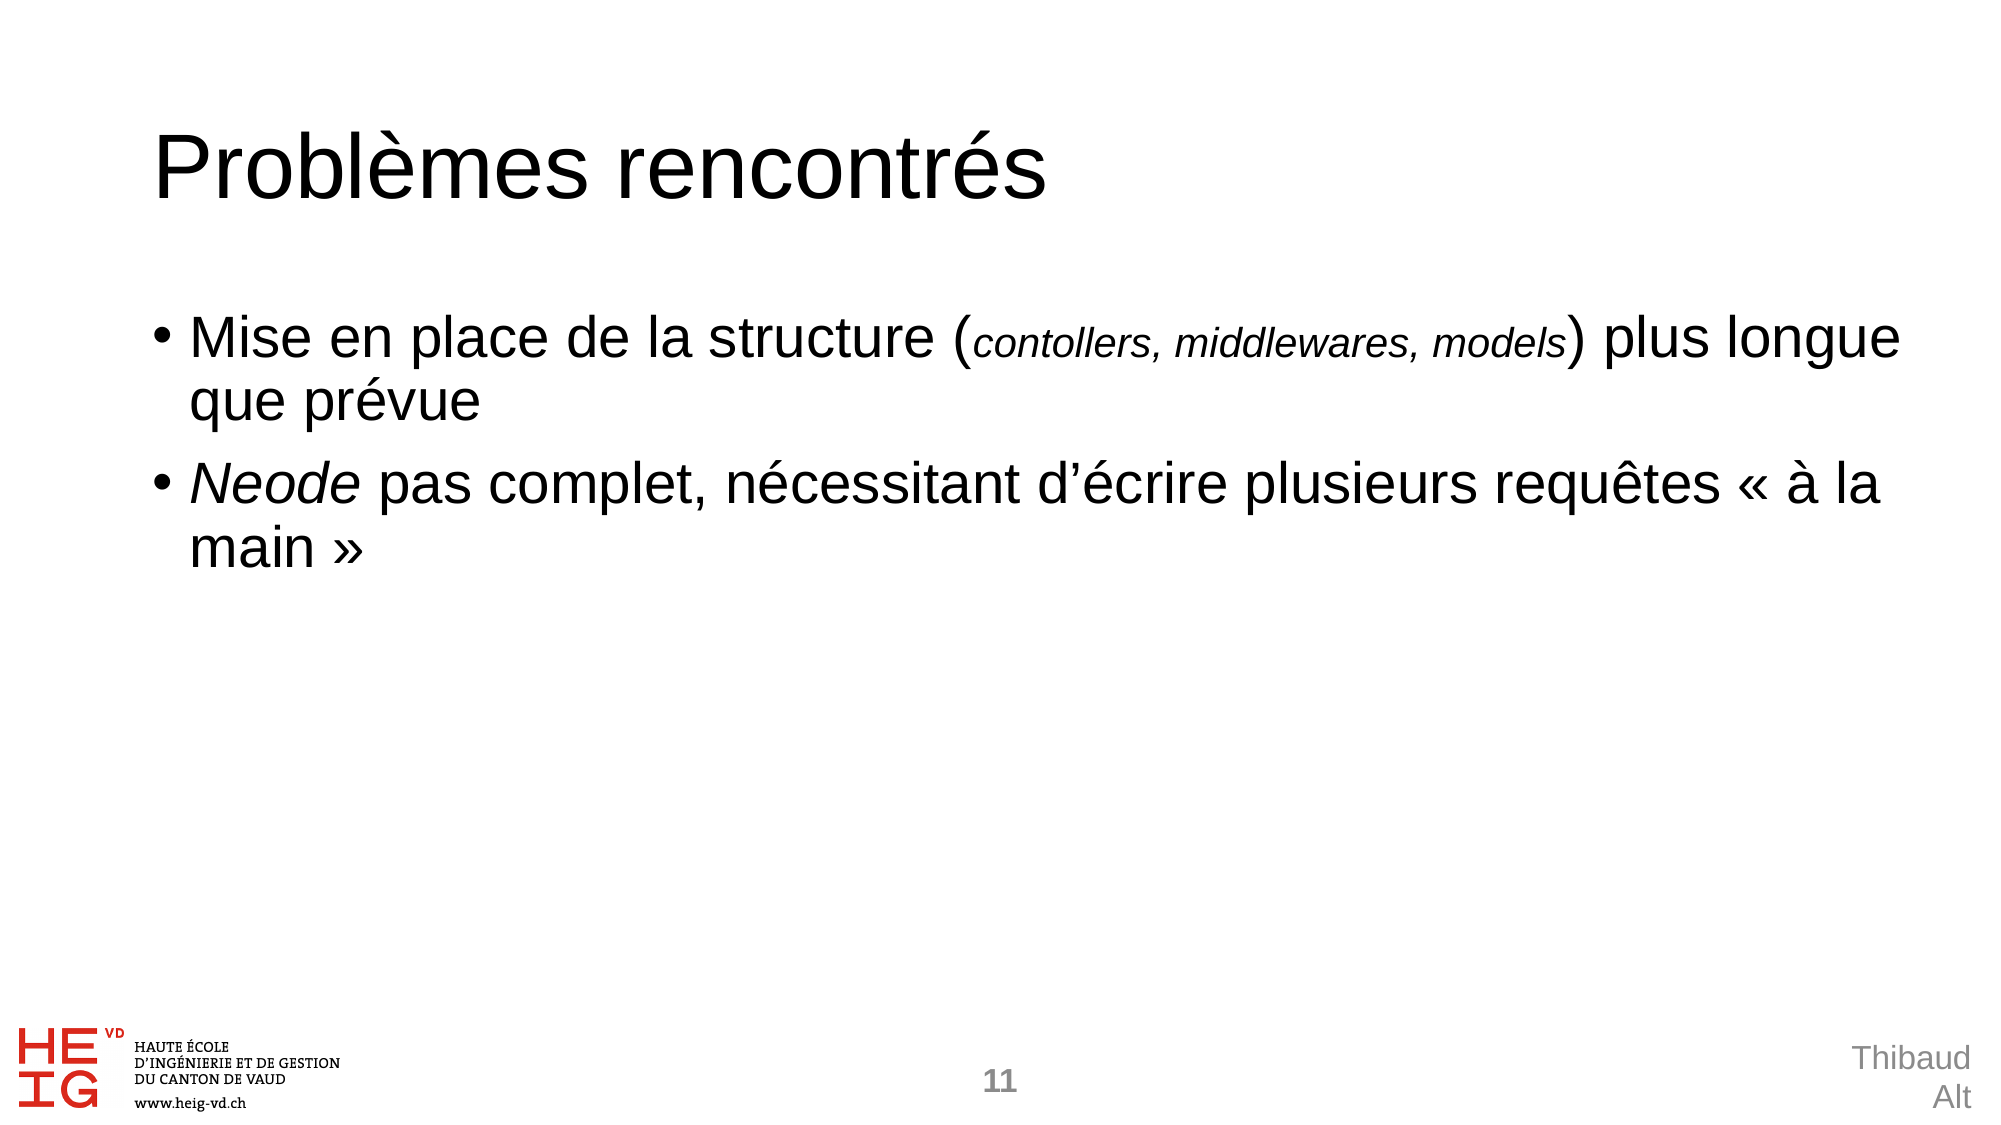

# Problèmes rencontrés
Mise en place de la structure (contollers, middlewares, models) plus longue que prévue
Neode pas complet, nécessitant d’écrire plusieurs requêtes « à la main »
11